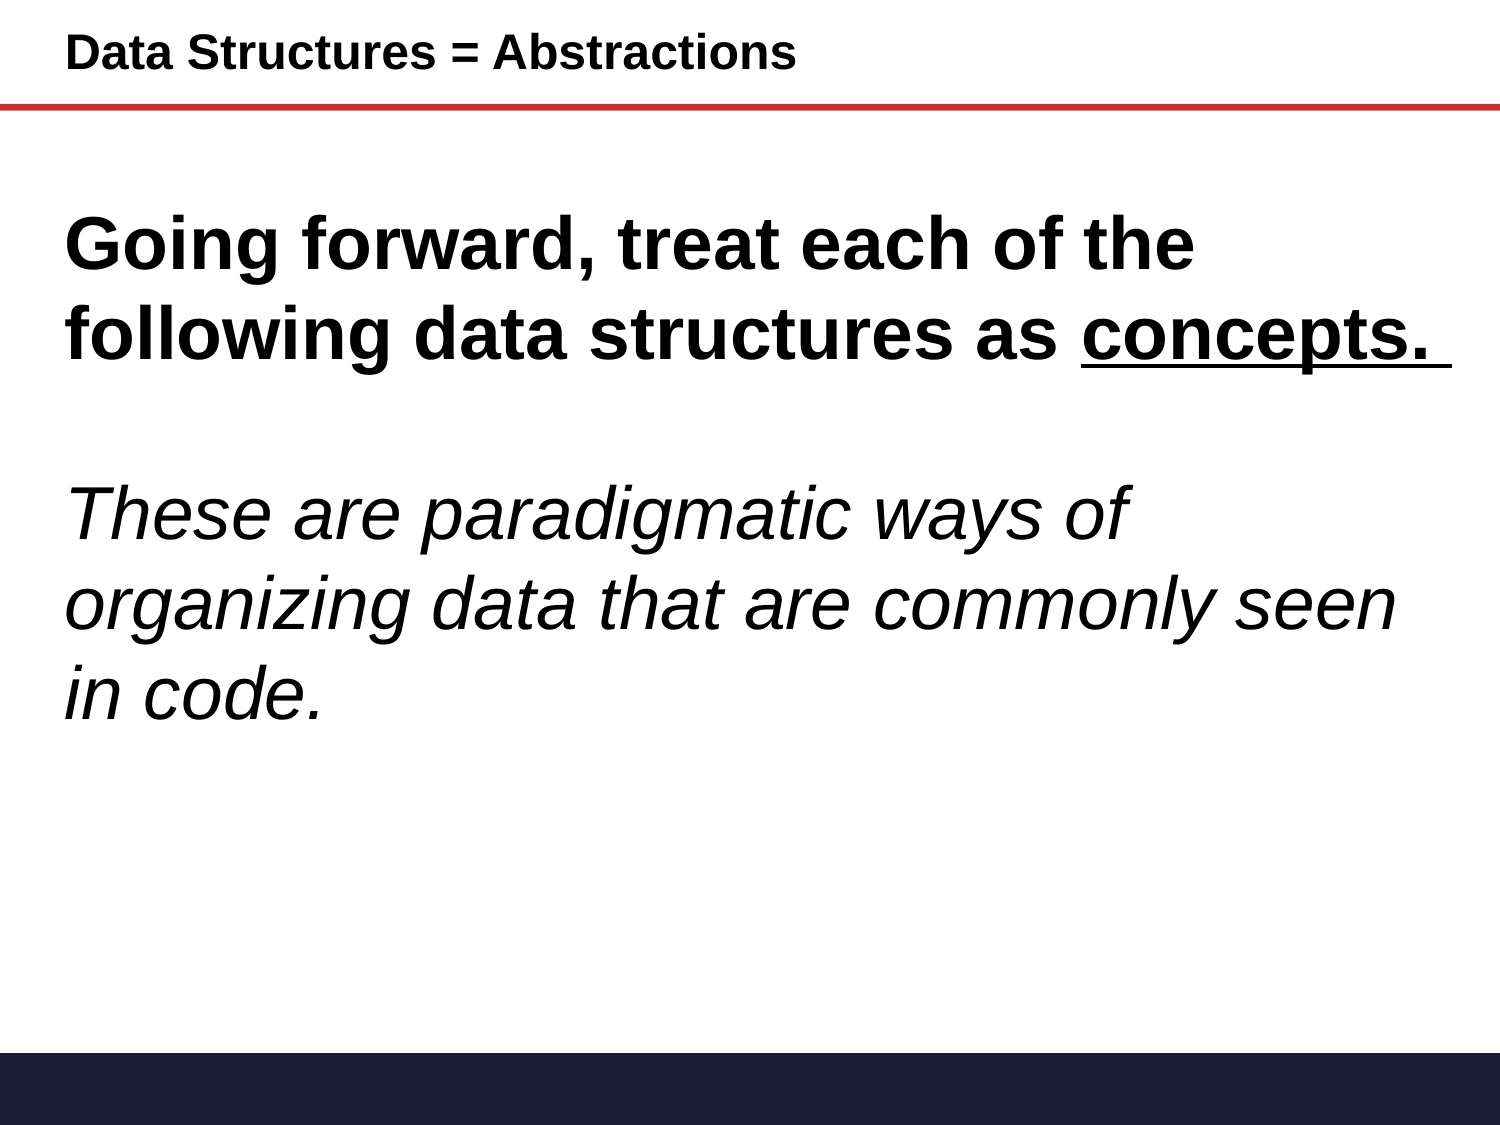

Data Structures = Abstractions
Going forward, treat each of the following data structures as concepts.

These are paradigmatic ways of organizing data that are commonly seen in code.